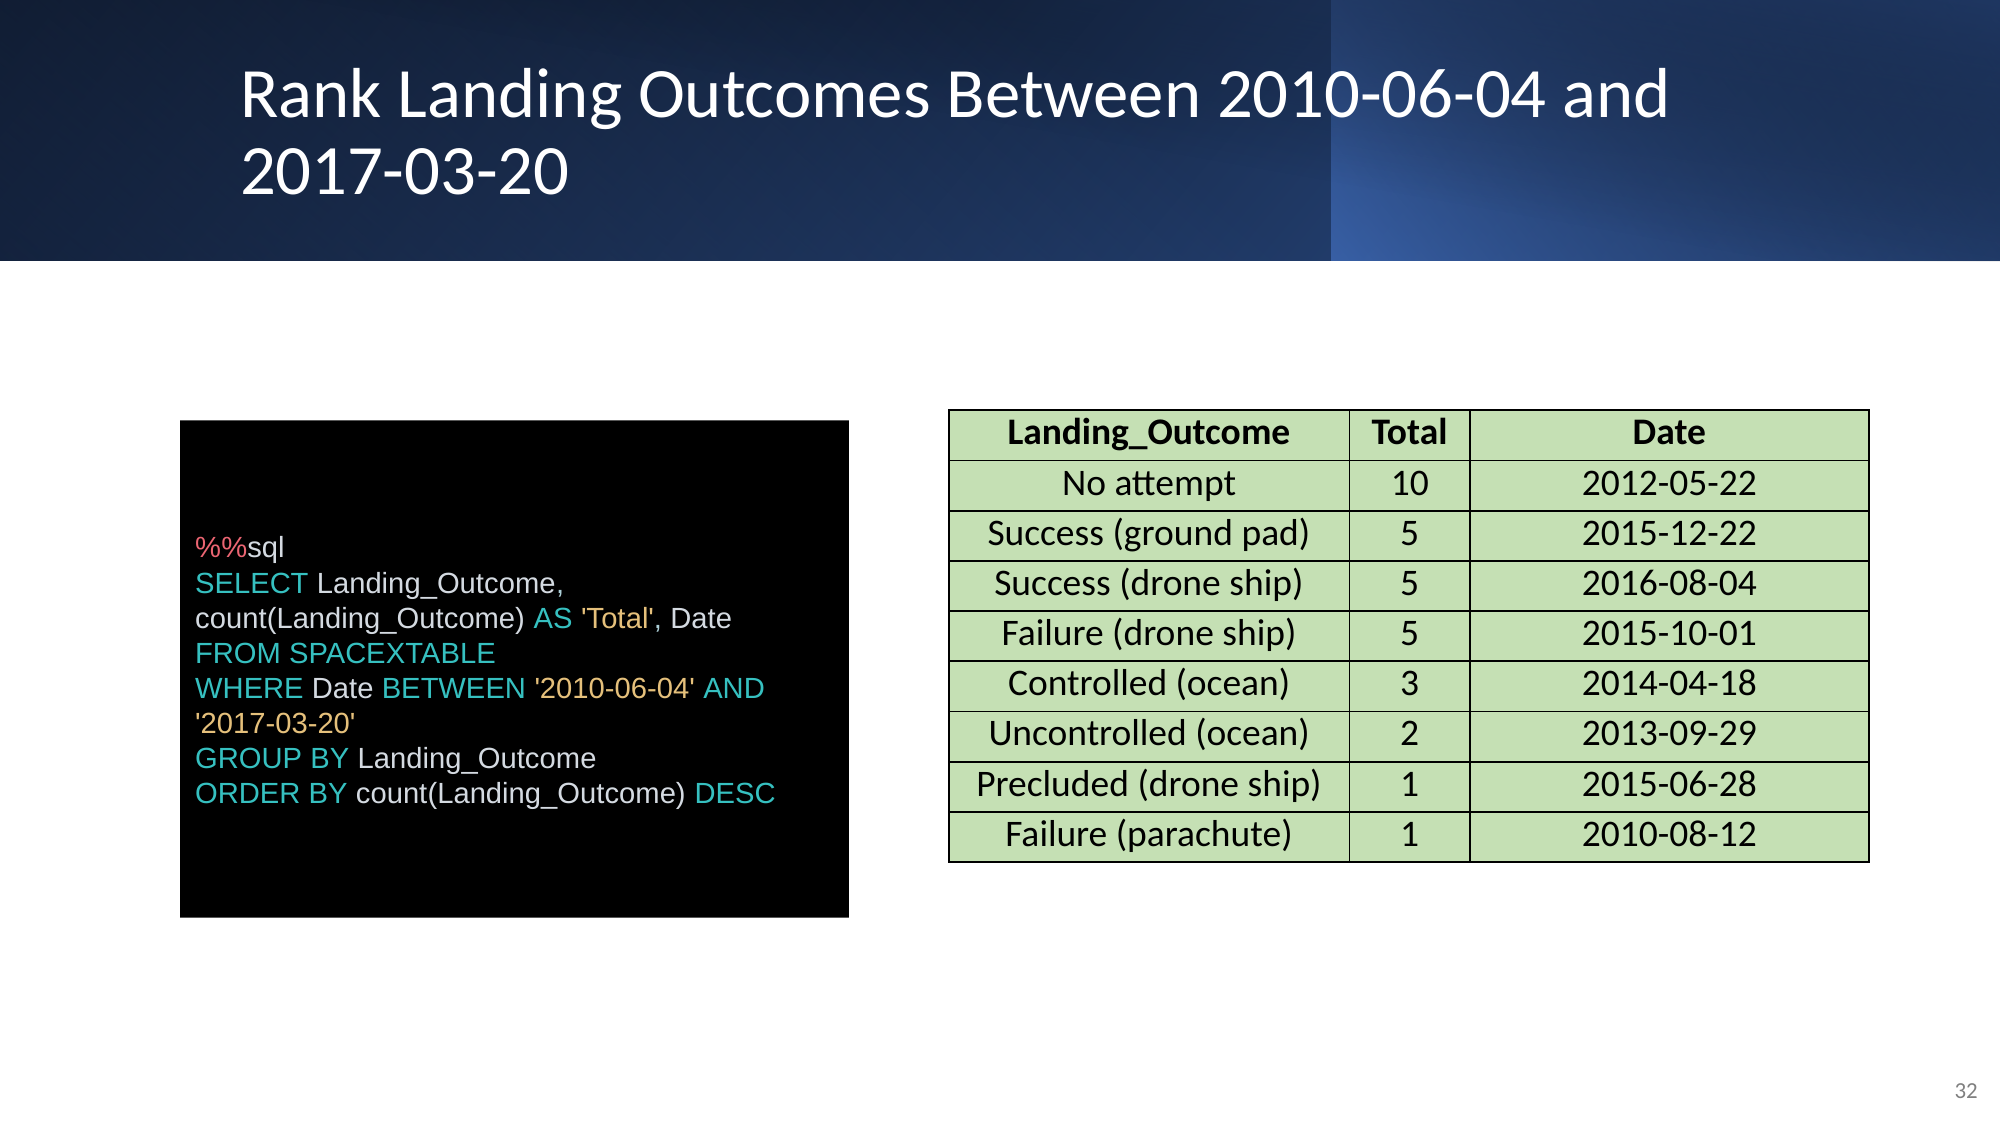

Rank Landing Outcomes Between 2010-06-04 and 2017-03-20
| Landing\_Outcome | Total | Date |
| --- | --- | --- |
| No attempt | 10 | 2012-05-22 |
| Success (ground pad) | 5 | 2015-12-22 |
| Success (drone ship) | 5 | 2016-08-04 |
| Failure (drone ship) | 5 | 2015-10-01 |
| Controlled (ocean) | 3 | 2014-04-18 |
| Uncontrolled (ocean) | 2 | 2013-09-29 |
| Precluded (drone ship) | 1 | 2015-06-28 |
| Failure (parachute) | 1 | 2010-08-12 |
%%sql
SELECT Landing_Outcome, count(Landing_Outcome) AS 'Total', Date
FROM SPACEXTABLE
WHERE Date BETWEEN '2010-06-04' AND '2017-03-20'
GROUP BY Landing_Outcome
ORDER BY count(Landing_Outcome) DESC
32